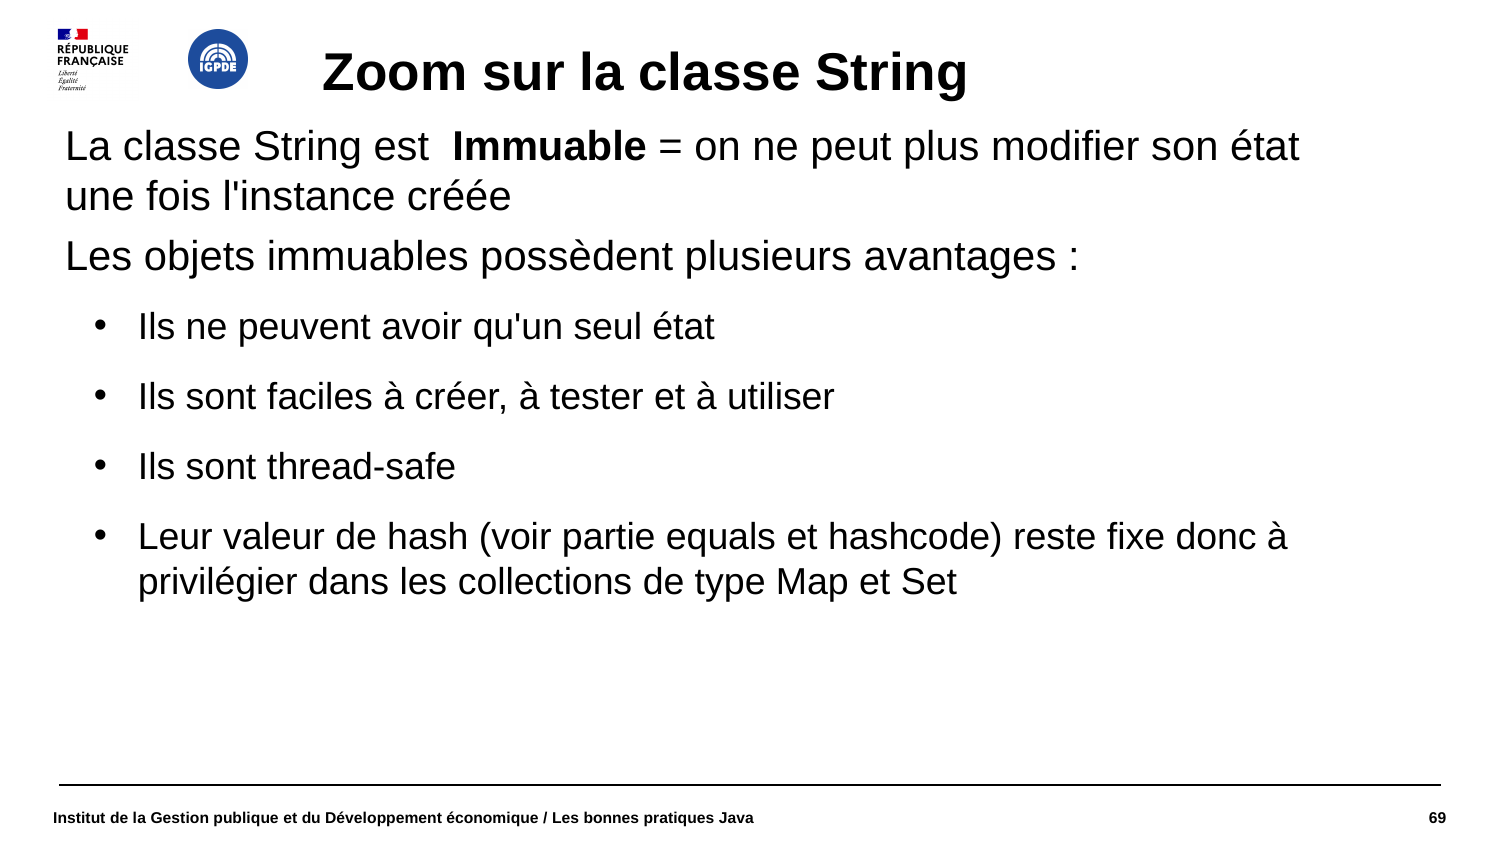

# Zoom sur la classe String
La classe String est  Immuable = on ne peut plus modifier son état une fois l'instance créée
Les objets immuables possèdent plusieurs avantages :
Ils ne peuvent avoir qu'un seul état
Ils sont faciles à créer, à tester et à utiliser
Ils sont thread-safe
Leur valeur de hash (voir partie equals et hashcode) reste fixe donc à privilégier dans les collections de type Map et Set
Institut de la Gestion publique et du Développement économique / Les bonnes pratiques Java
69